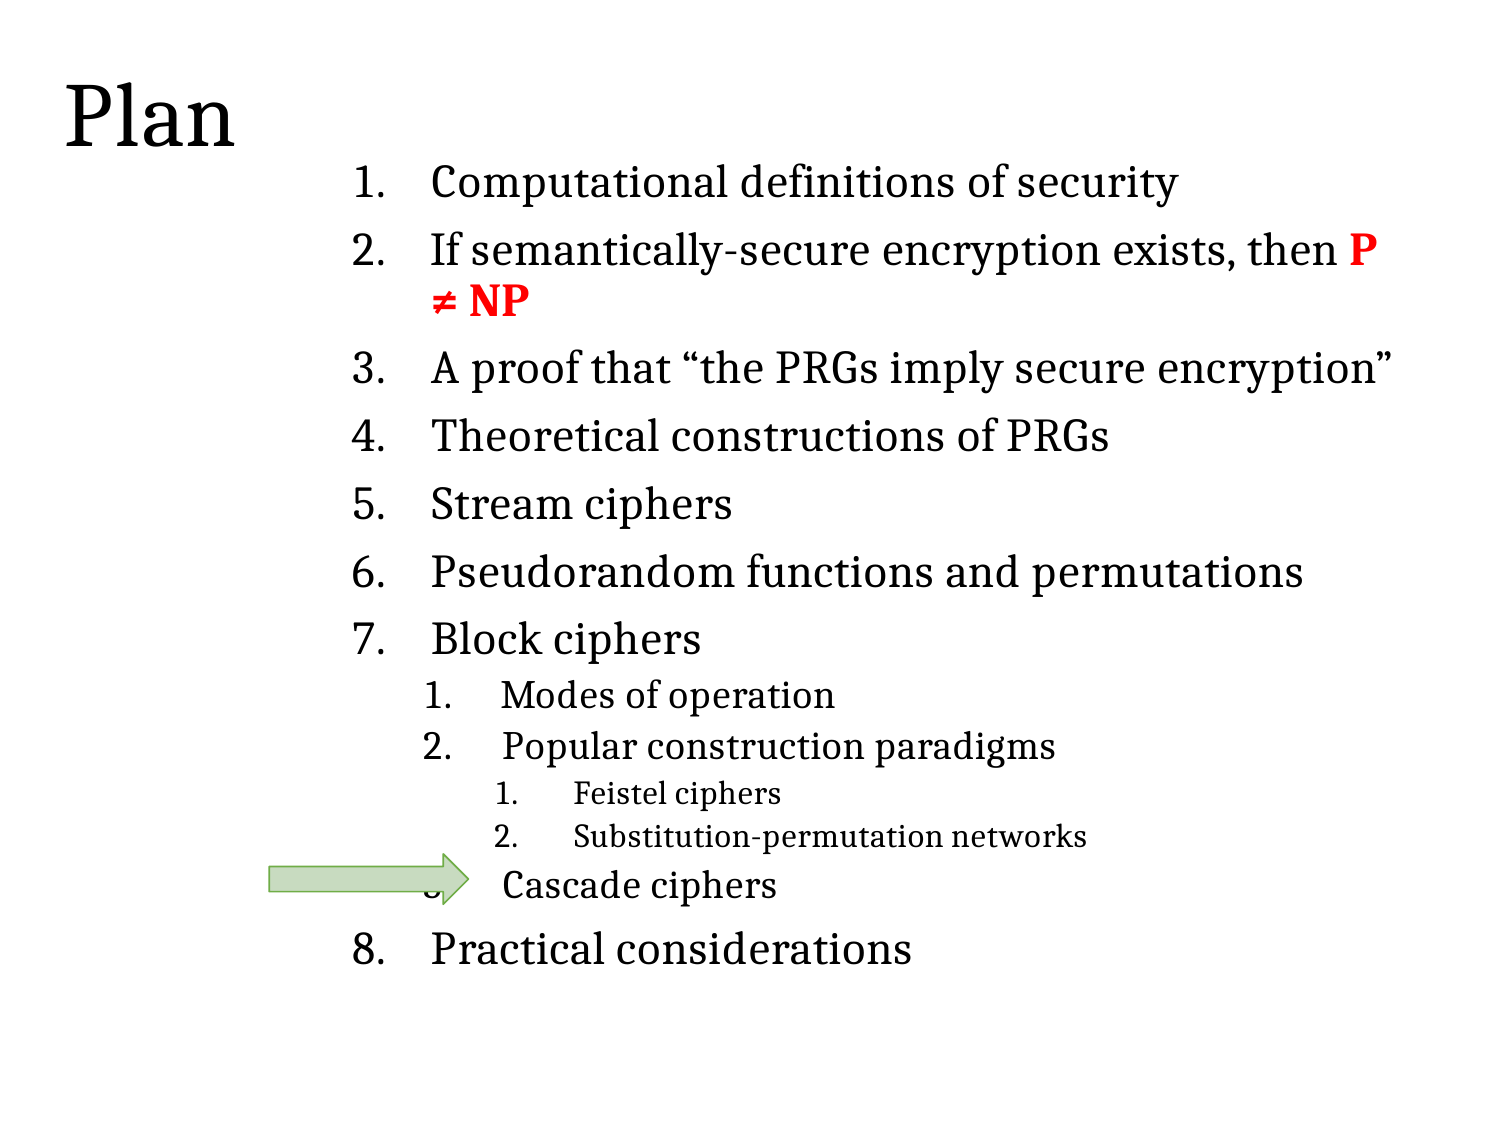

# Plan
Computational definitions of security
If semantically-secure encryption exists, then P ≠ NP
A proof that “the PRGs imply secure encryption”
Theoretical constructions of PRGs
Stream ciphers
Pseudorandom functions and permutations
Block ciphers
Modes of operation
Popular construction paradigms
Feistel ciphers
Substitution-permutation networks
Cascade ciphers
Practical considerations